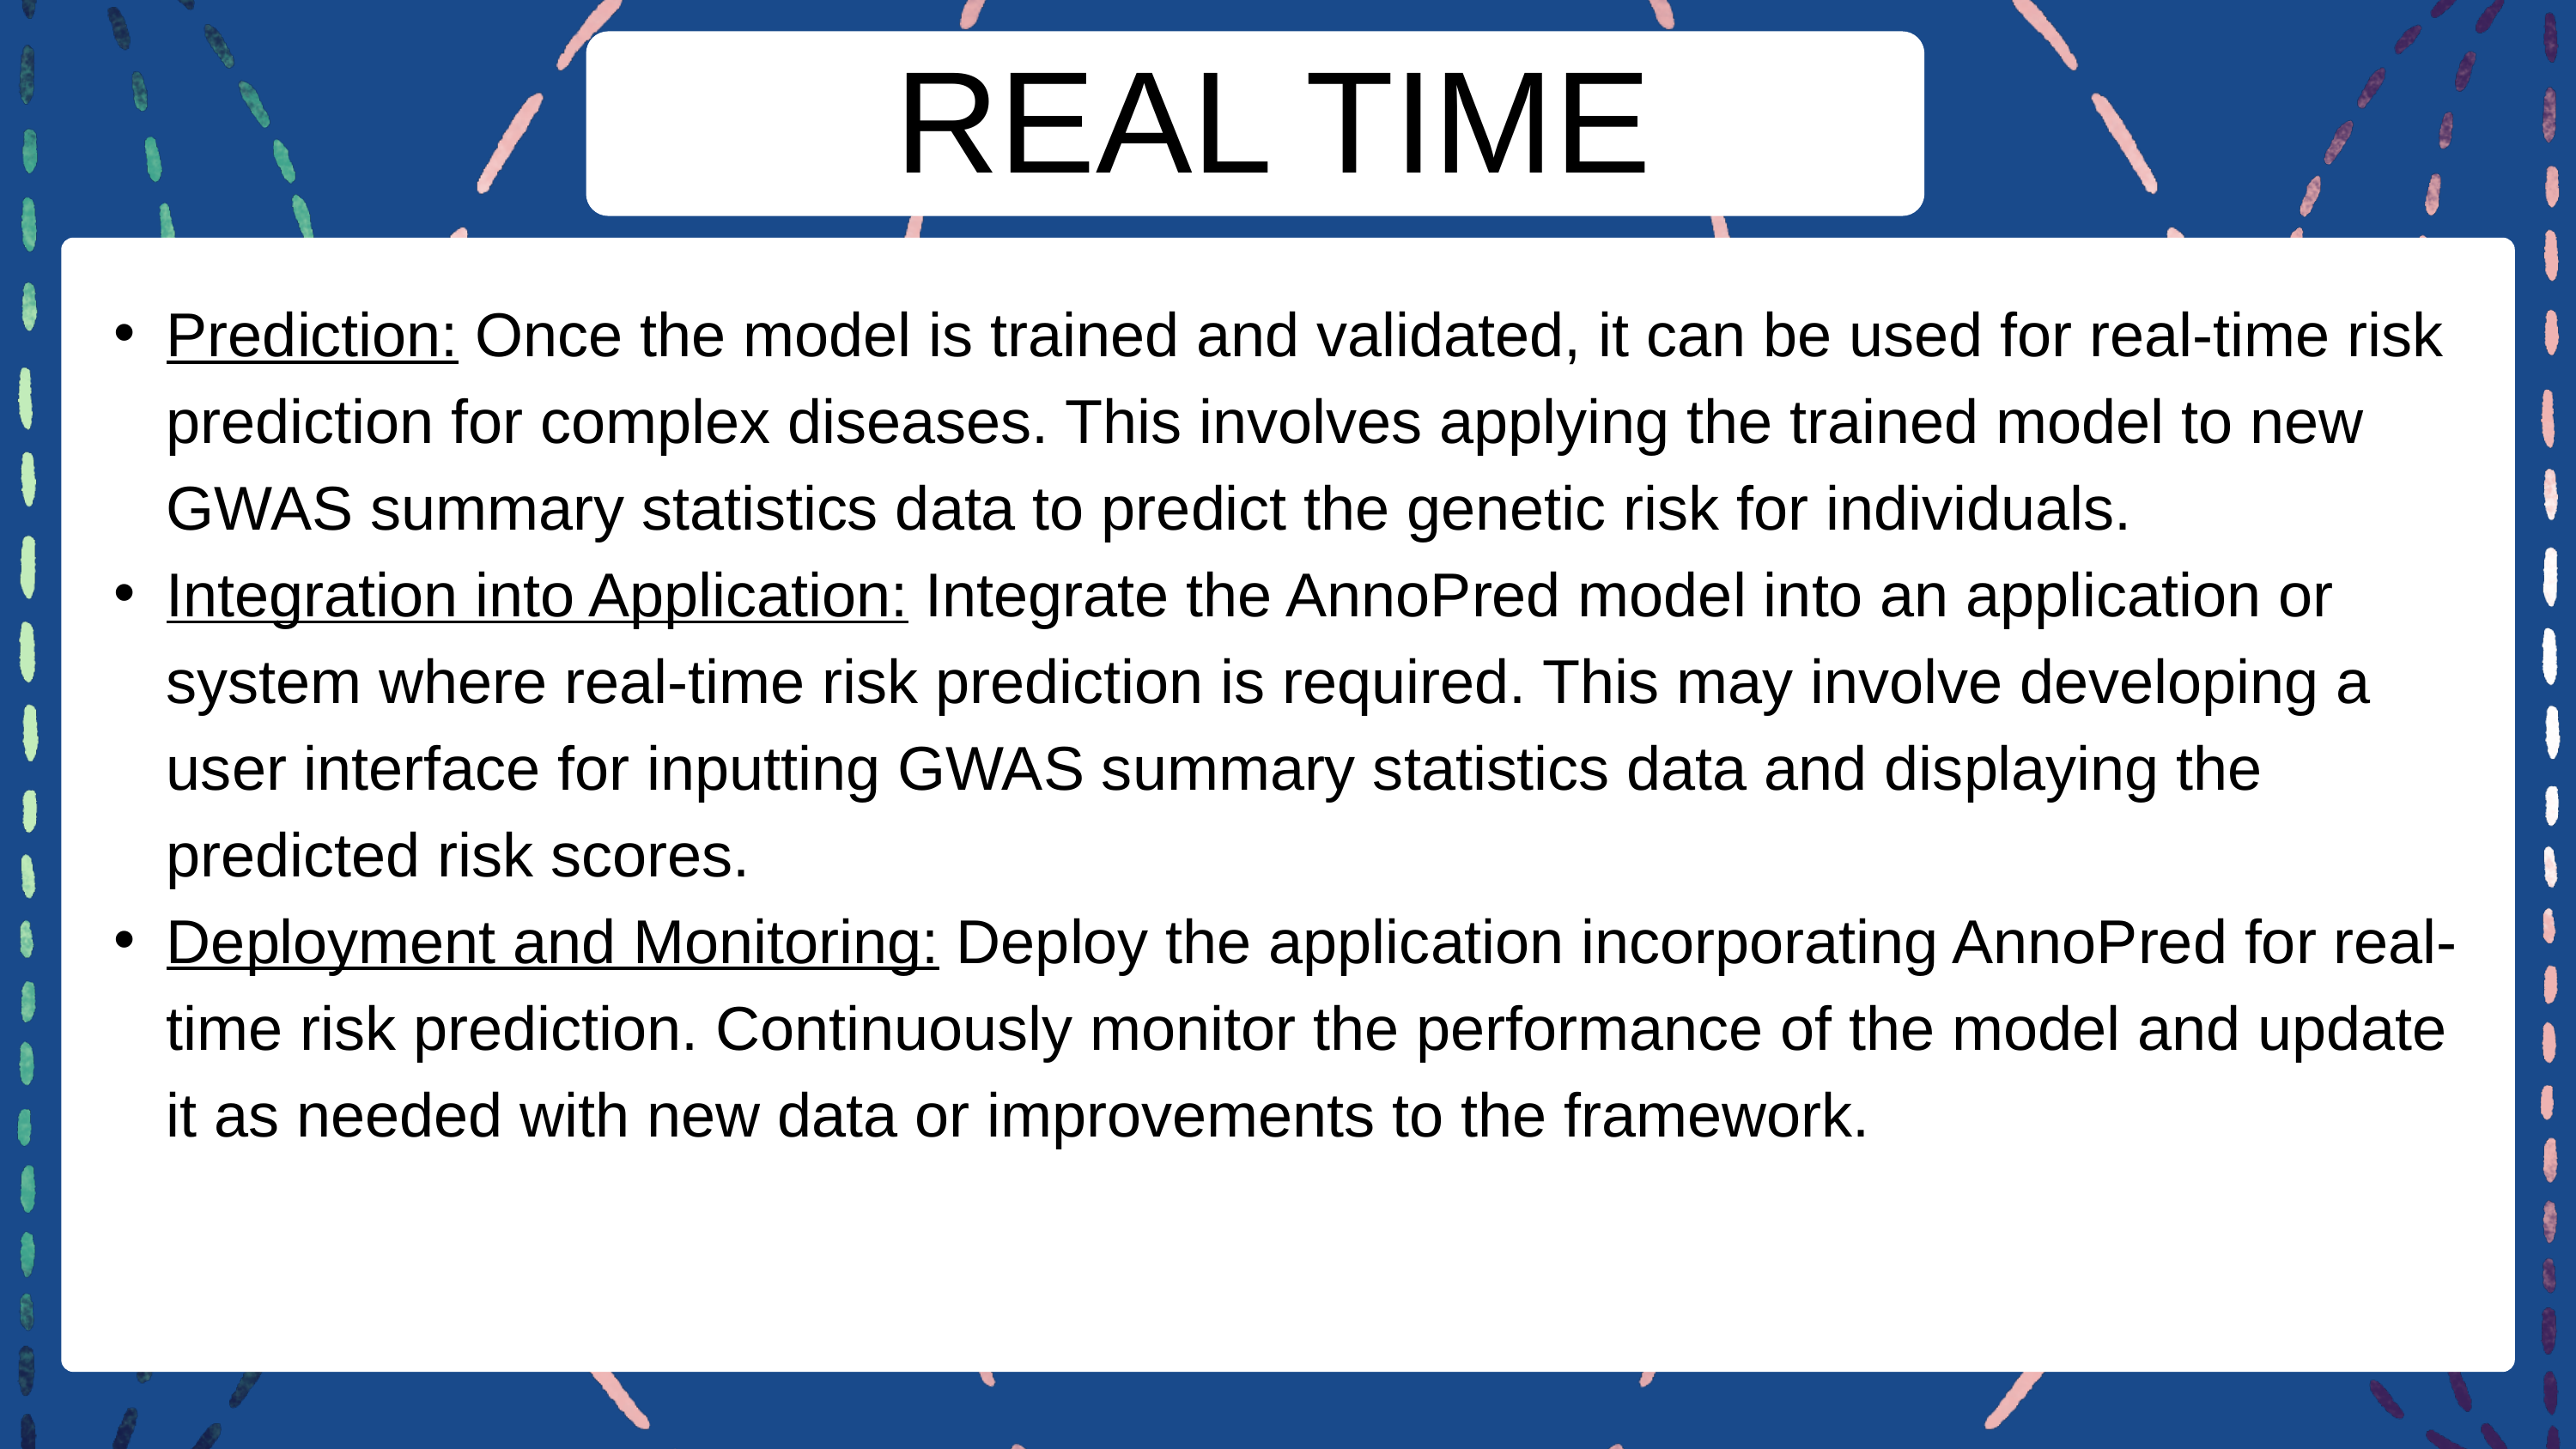

REAL TIME USAGE

Prediction: Once the model is trained and validated, it can be used for real-time risk prediction for complex diseases. This involves applying the trained model to new GWAS summary statistics data to predict the genetic risk for individuals.
Integration into Application: Integrate the AnnoPred model into an application or system where real-time risk prediction is required. This may involve developing a user interface for inputting GWAS summary statistics data and displaying the predicted risk scores.
Deployment and Monitoring: Deploy the application incorporating AnnoPred for real-time risk prediction. Continuously monitor the performance of the model and update it as needed with new data or improvements to the framework.